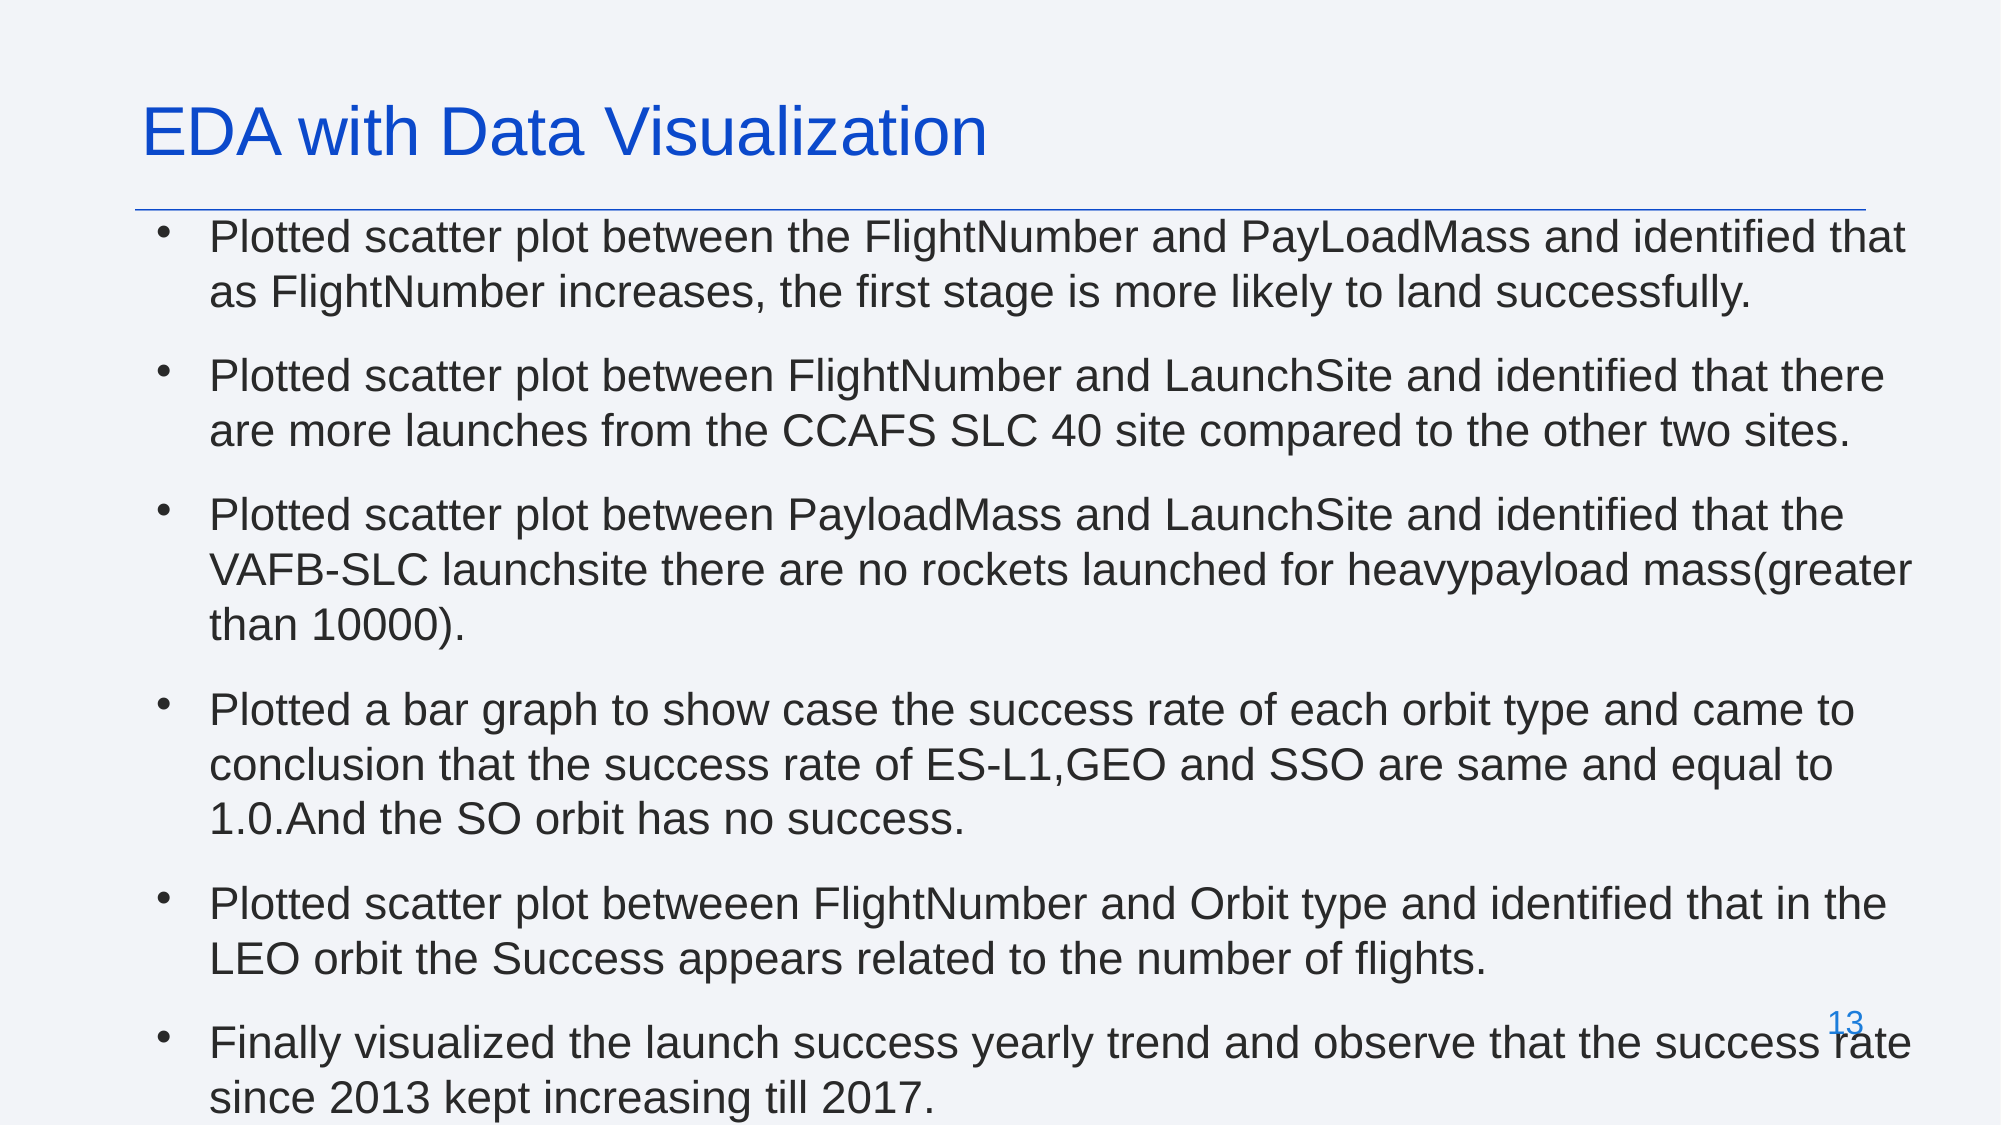

EDA with Data Visualization
# Plotted scatter plot between the FlightNumber and PayLoadMass and identified that as FlightNumber increases, the first stage is more likely to land successfully.
Plotted scatter plot between FlightNumber and LaunchSite and identified that there are more launches from the CCAFS SLC 40 site compared to the other two sites.
Plotted scatter plot between PayloadMass and LaunchSite and identified that the VAFB-SLC launchsite there are no rockets launched for heavypayload mass(greater than 10000).
Plotted a bar graph to show case the success rate of each orbit type and came to conclusion that the success rate of ES-L1,GEO and SSO are same and equal to 1.0.And the SO orbit has no success.
Plotted scatter plot betweeen FlightNumber and Orbit type and identified that in the LEO orbit the Success appears related to the number of flights.
Finally visualized the launch success yearly trend and observe that the success rate since 2013 kept increasing till 2017.
GitHub Reference link:https://github.com/dheekshitrapeti/projects/blob/main/jupyter-labs-eda-dataviz.ipynb
13